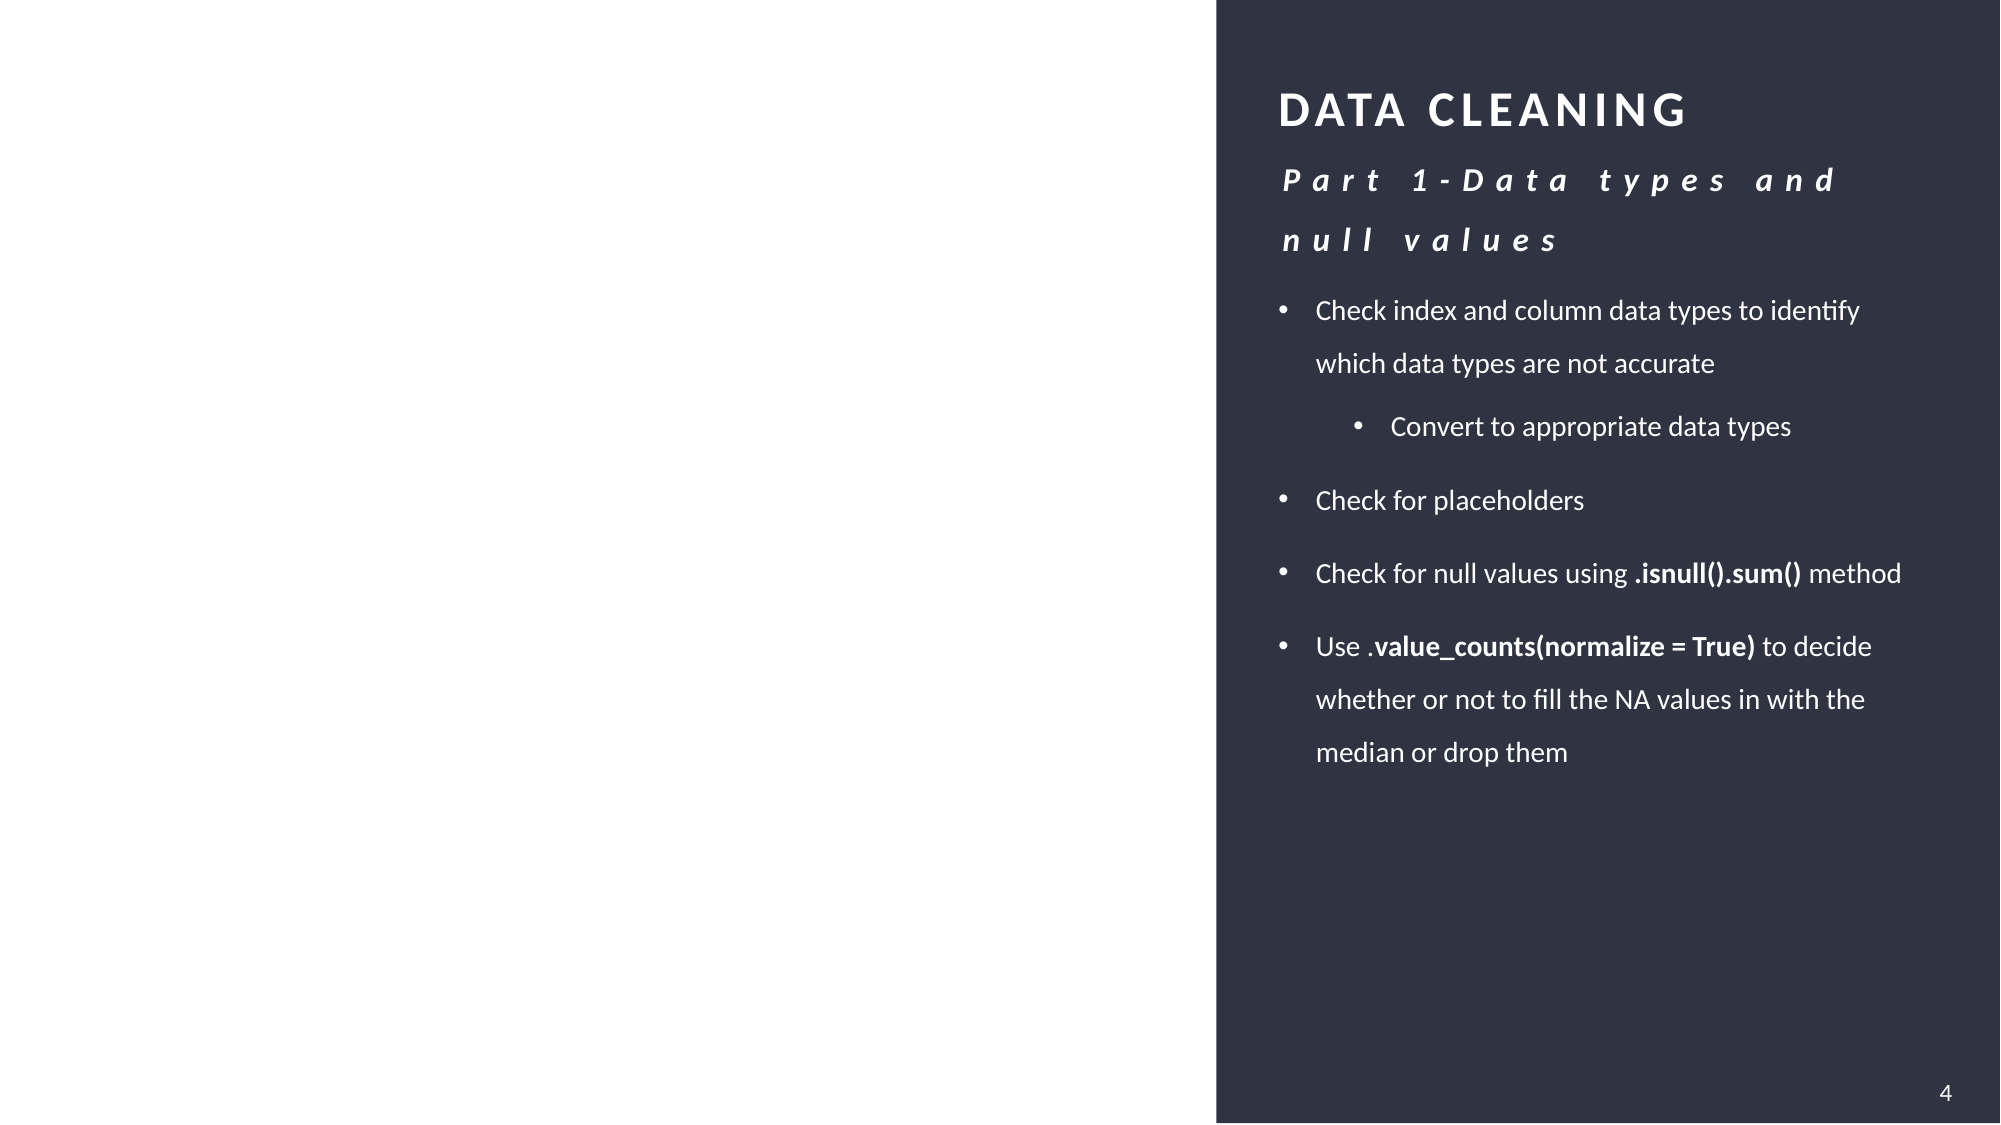

### Chart: CHART TITLE GOES HERE

| Category |
|---|
# Data Cleaning
Part 1-Data types and null values
Check index and column data types to identify which data types are not accurate
Convert to appropriate data types
Check for placeholders
Check for null values using .isnull().sum() method
Use .value_counts(normalize = True) to decide whether or not to fill the NA values in with the median or drop them

4